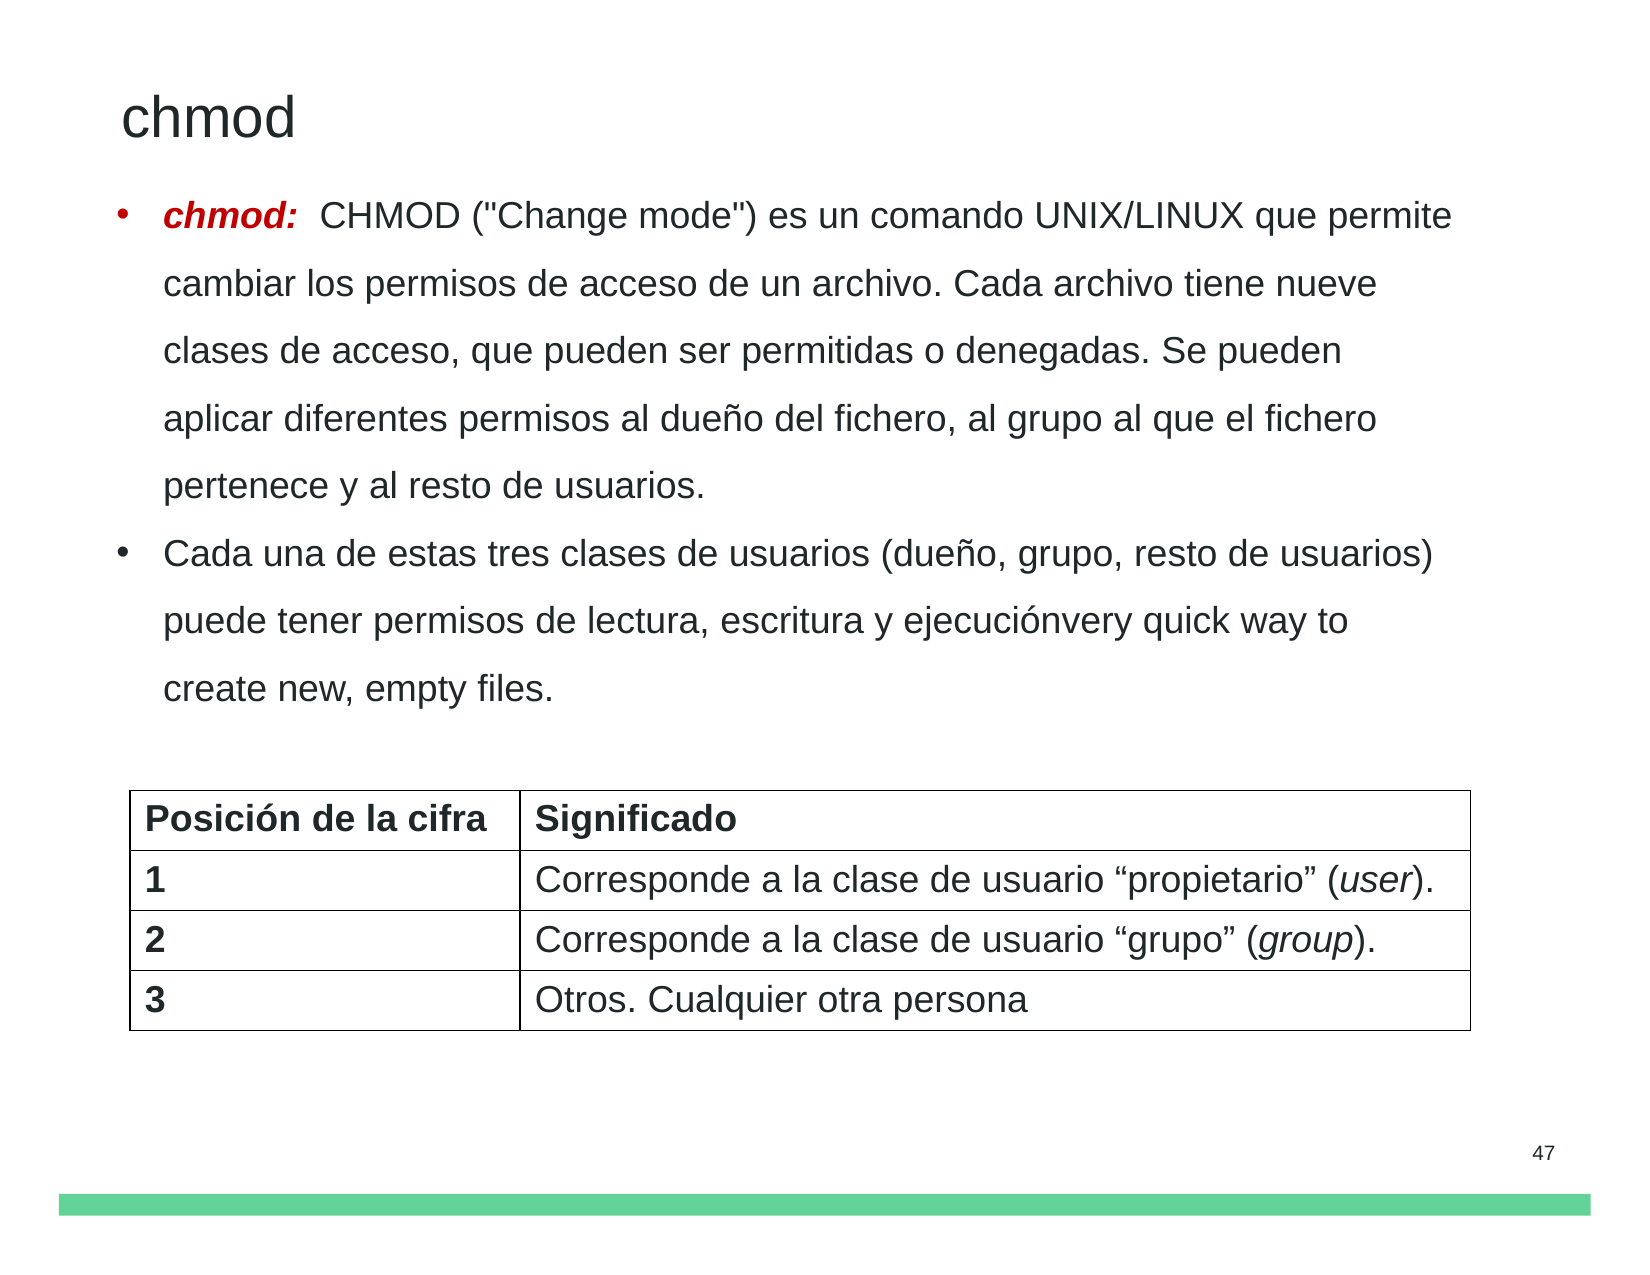

chmod
chmod:  CHMOD ("Change mode") es un comando UNIX/LINUX que permite cambiar los permisos de acceso de un archivo. Cada archivo tiene nueve clases de acceso, que pueden ser permitidas o denegadas. Se pueden aplicar diferentes permisos al dueño del fichero, al grupo al que el fichero pertenece y al resto de usuarios.
Cada una de estas tres clases de usuarios (dueño, grupo, resto de usuarios) puede tener permisos de lectura, escritura y ejecuciónvery quick way to create new, empty files.

| Posición de la cifra | Significado |
| --- | --- |
| 1 | Corresponde a la clase de usuario “propietario” (user). |
| 2 | Corresponde a la clase de usuario “grupo” (group). |
| 3 | Otros. Cualquier otra persona |
47